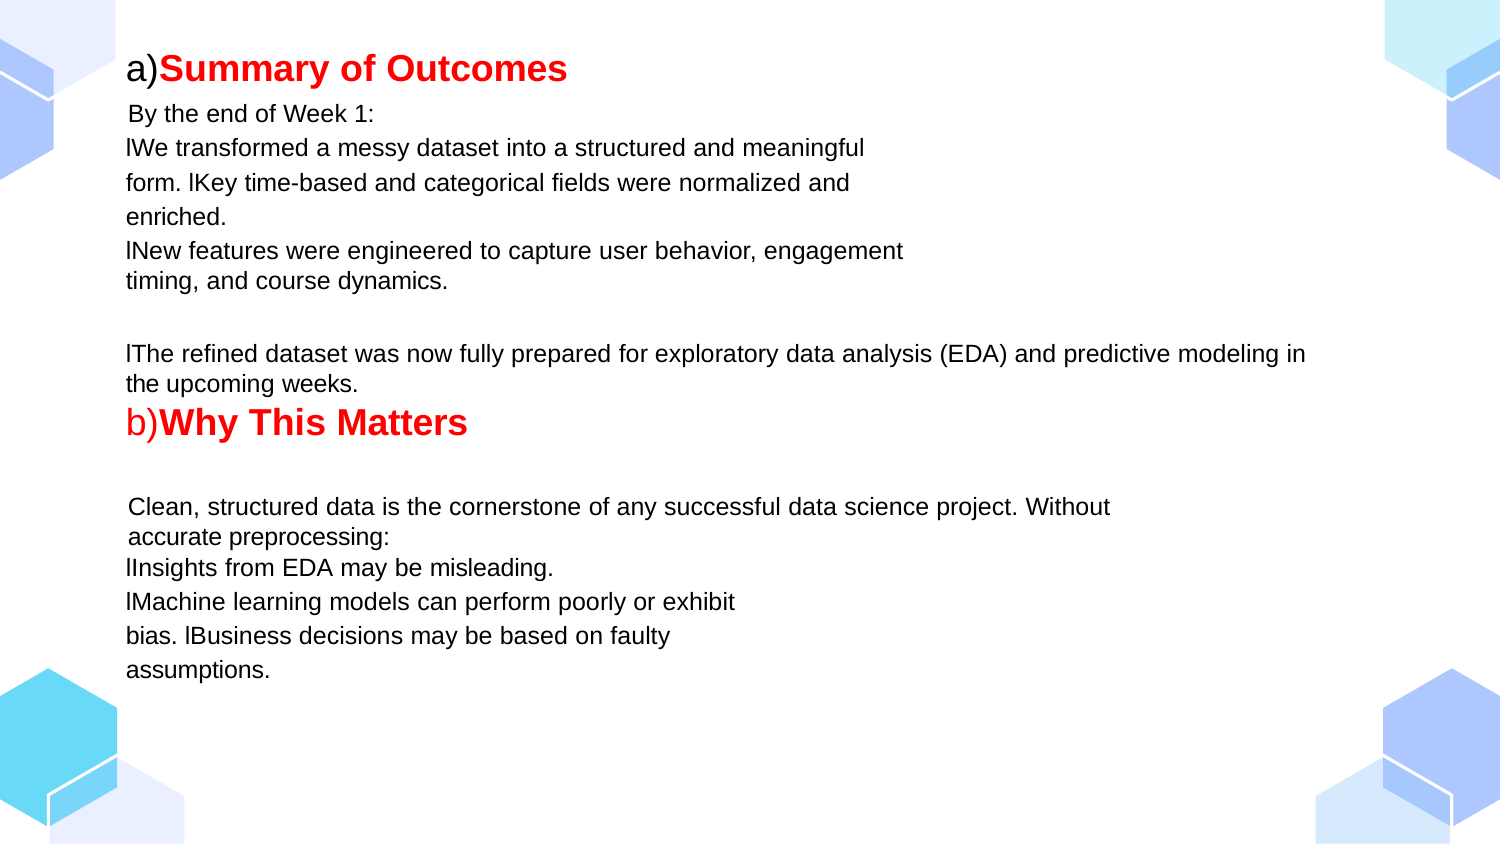

# a)Summary of Outcomes
By the end of Week 1:
lWe transformed a messy dataset into a structured and meaningful form. lKey time-based and categorical fields were normalized and enriched.
lNew features were engineered to capture user behavior, engagement timing, and course dynamics.

lThe refined dataset was now fully prepared for exploratory data analysis (EDA) and predictive modeling in the upcoming weeks.
b)Why This Matters

Clean, structured data is the cornerstone of any successful data science project. Without accurate preprocessing:
lInsights from EDA may be misleading.
lMachine learning models can perform poorly or exhibit bias. lBusiness decisions may be based on faulty assumptions.